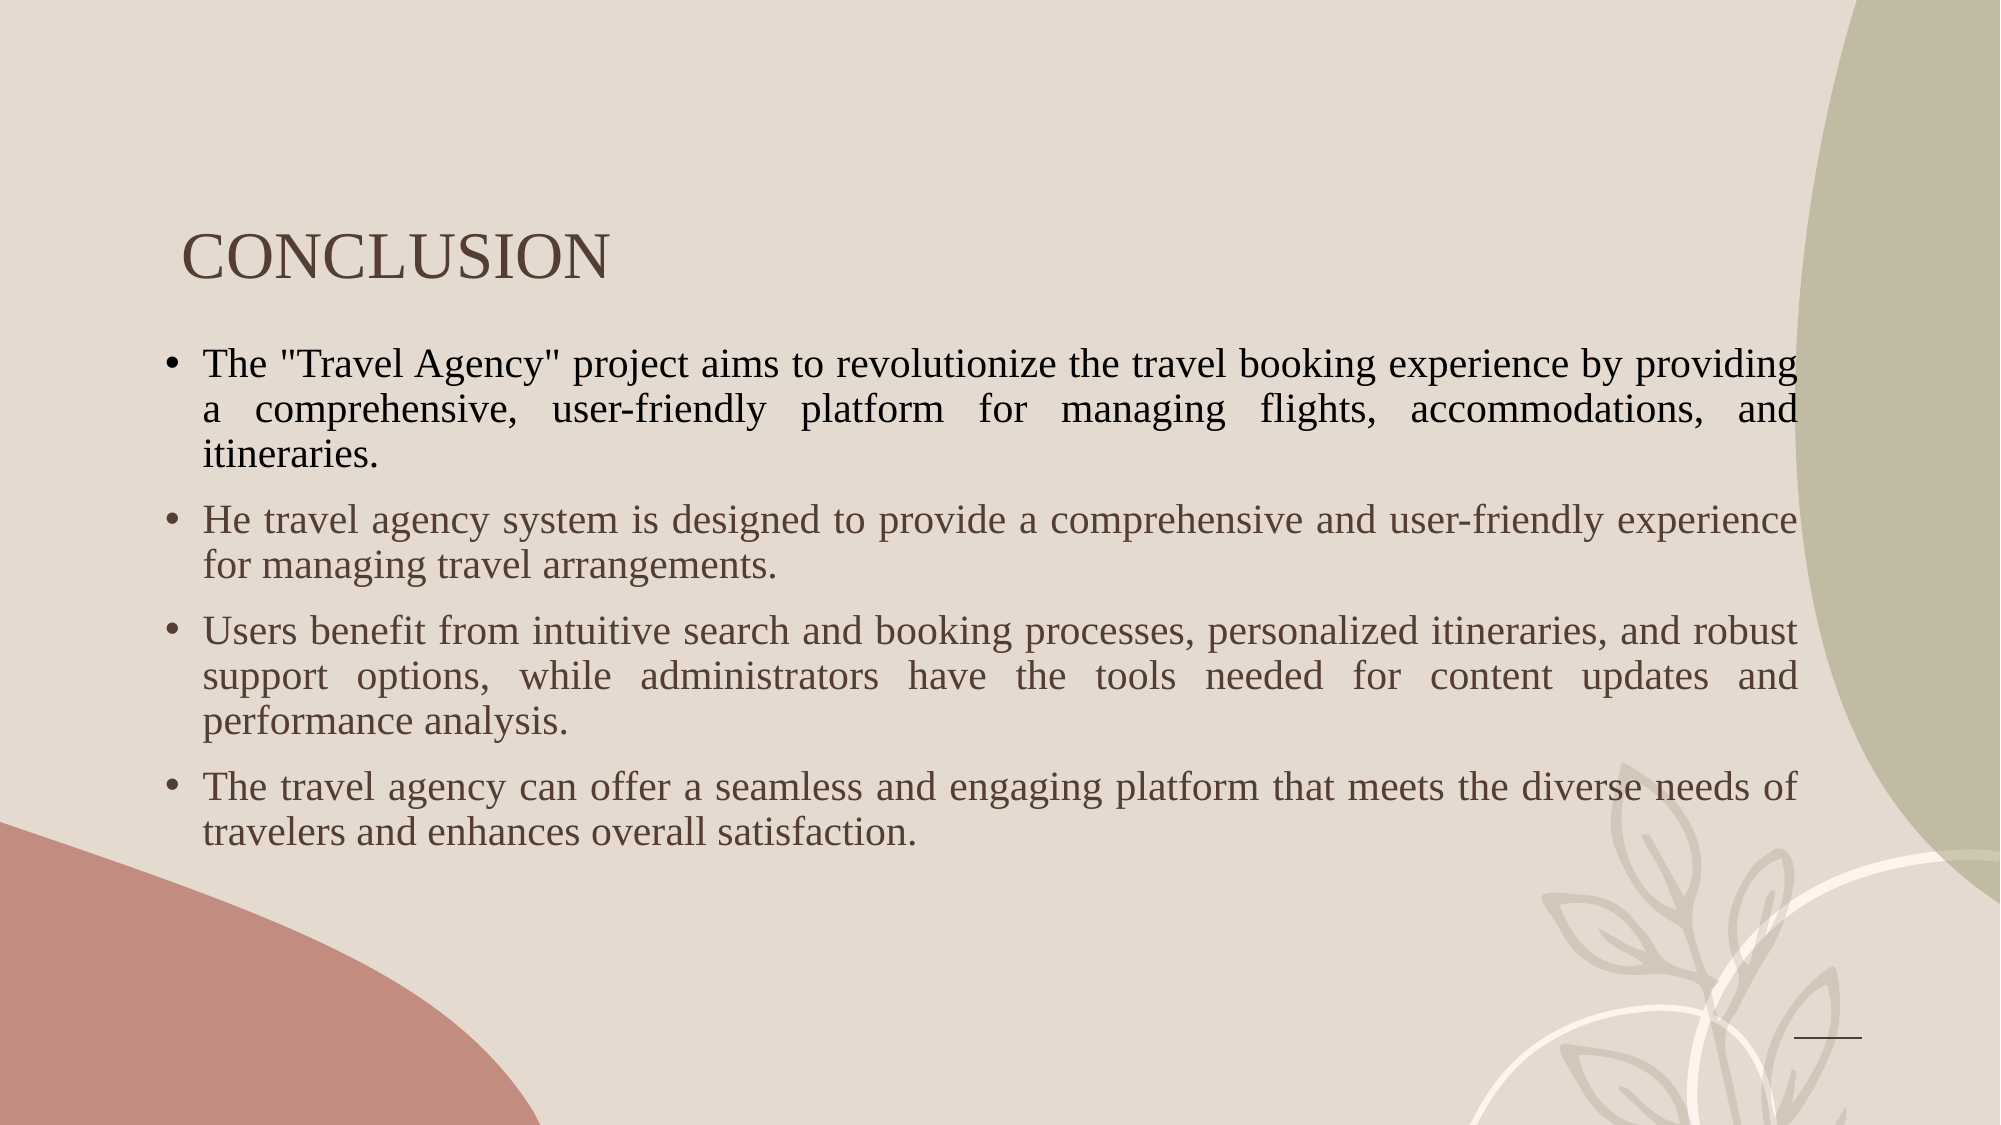

# CONCLUSION
The "Travel Agency" project aims to revolutionize the travel booking experience by providing a comprehensive, user-friendly platform for managing flights, accommodations, and itineraries.
He travel agency system is designed to provide a comprehensive and user-friendly experience for managing travel arrangements.
Users benefit from intuitive search and booking processes, personalized itineraries, and robust support options, while administrators have the tools needed for content updates and performance analysis.
The travel agency can offer a seamless and engaging platform that meets the diverse needs of travelers and enhances overall satisfaction.